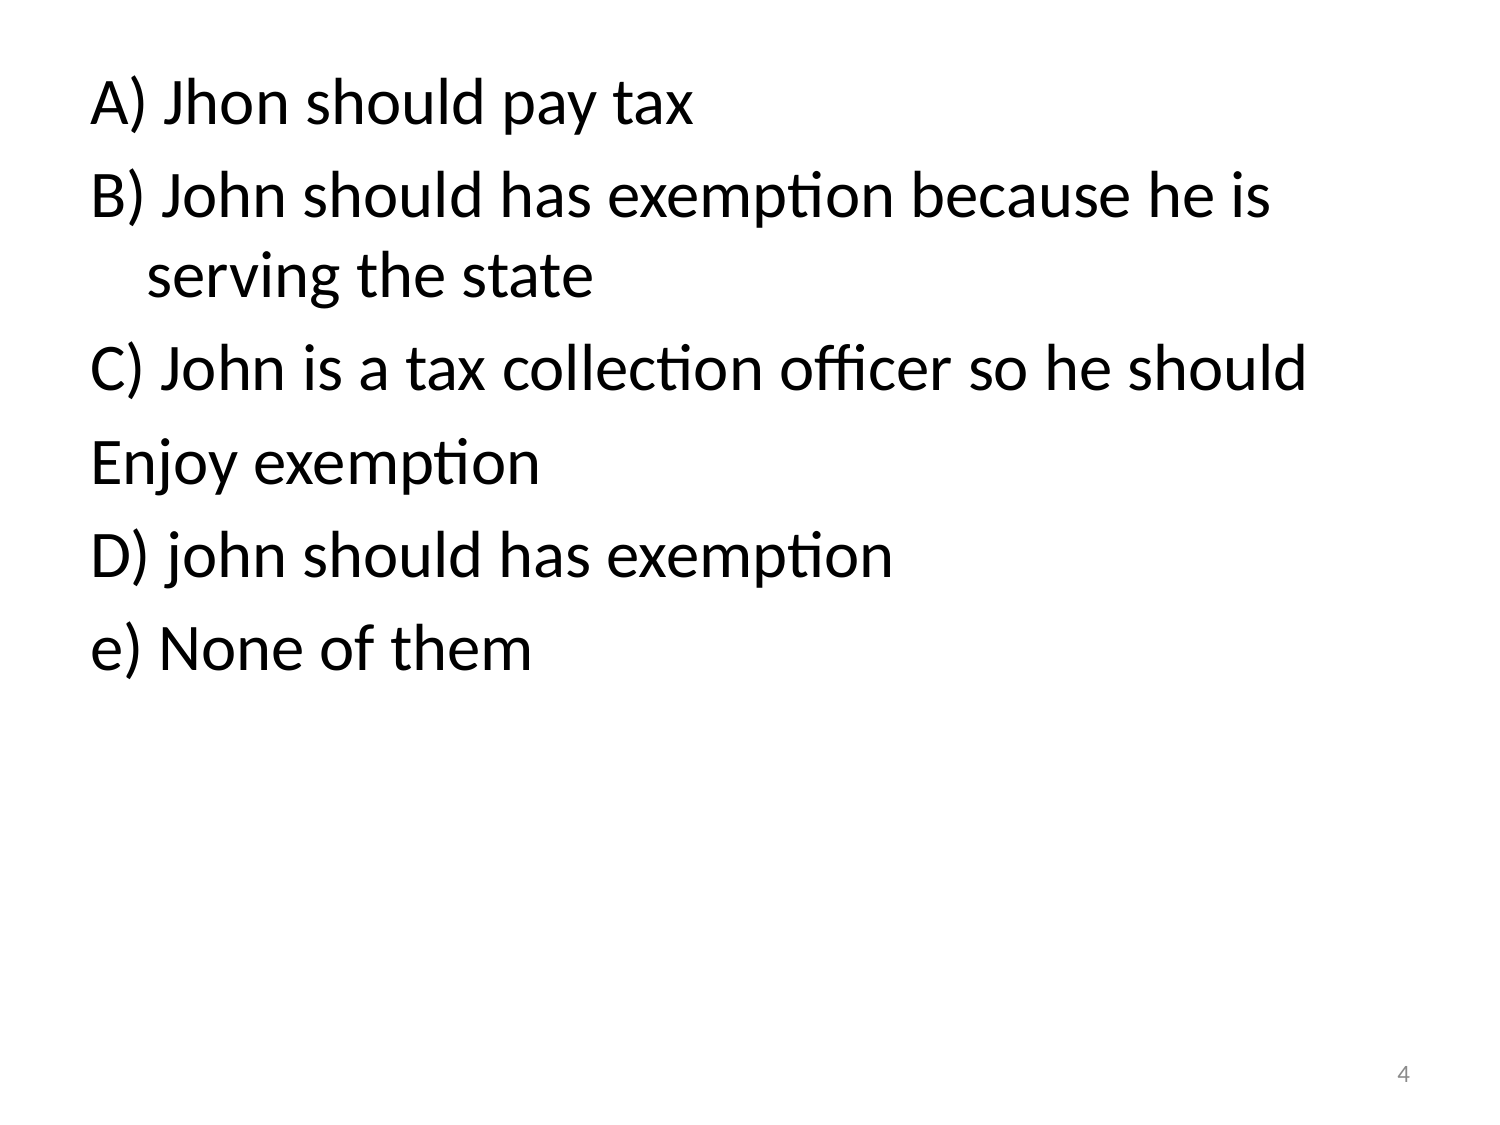

A) Jhon should pay tax
B) John should has exemption because he is serving the state
C) John is a tax collection officer so he should
Enjoy exemption
D) john should has exemption
e) None of them
4